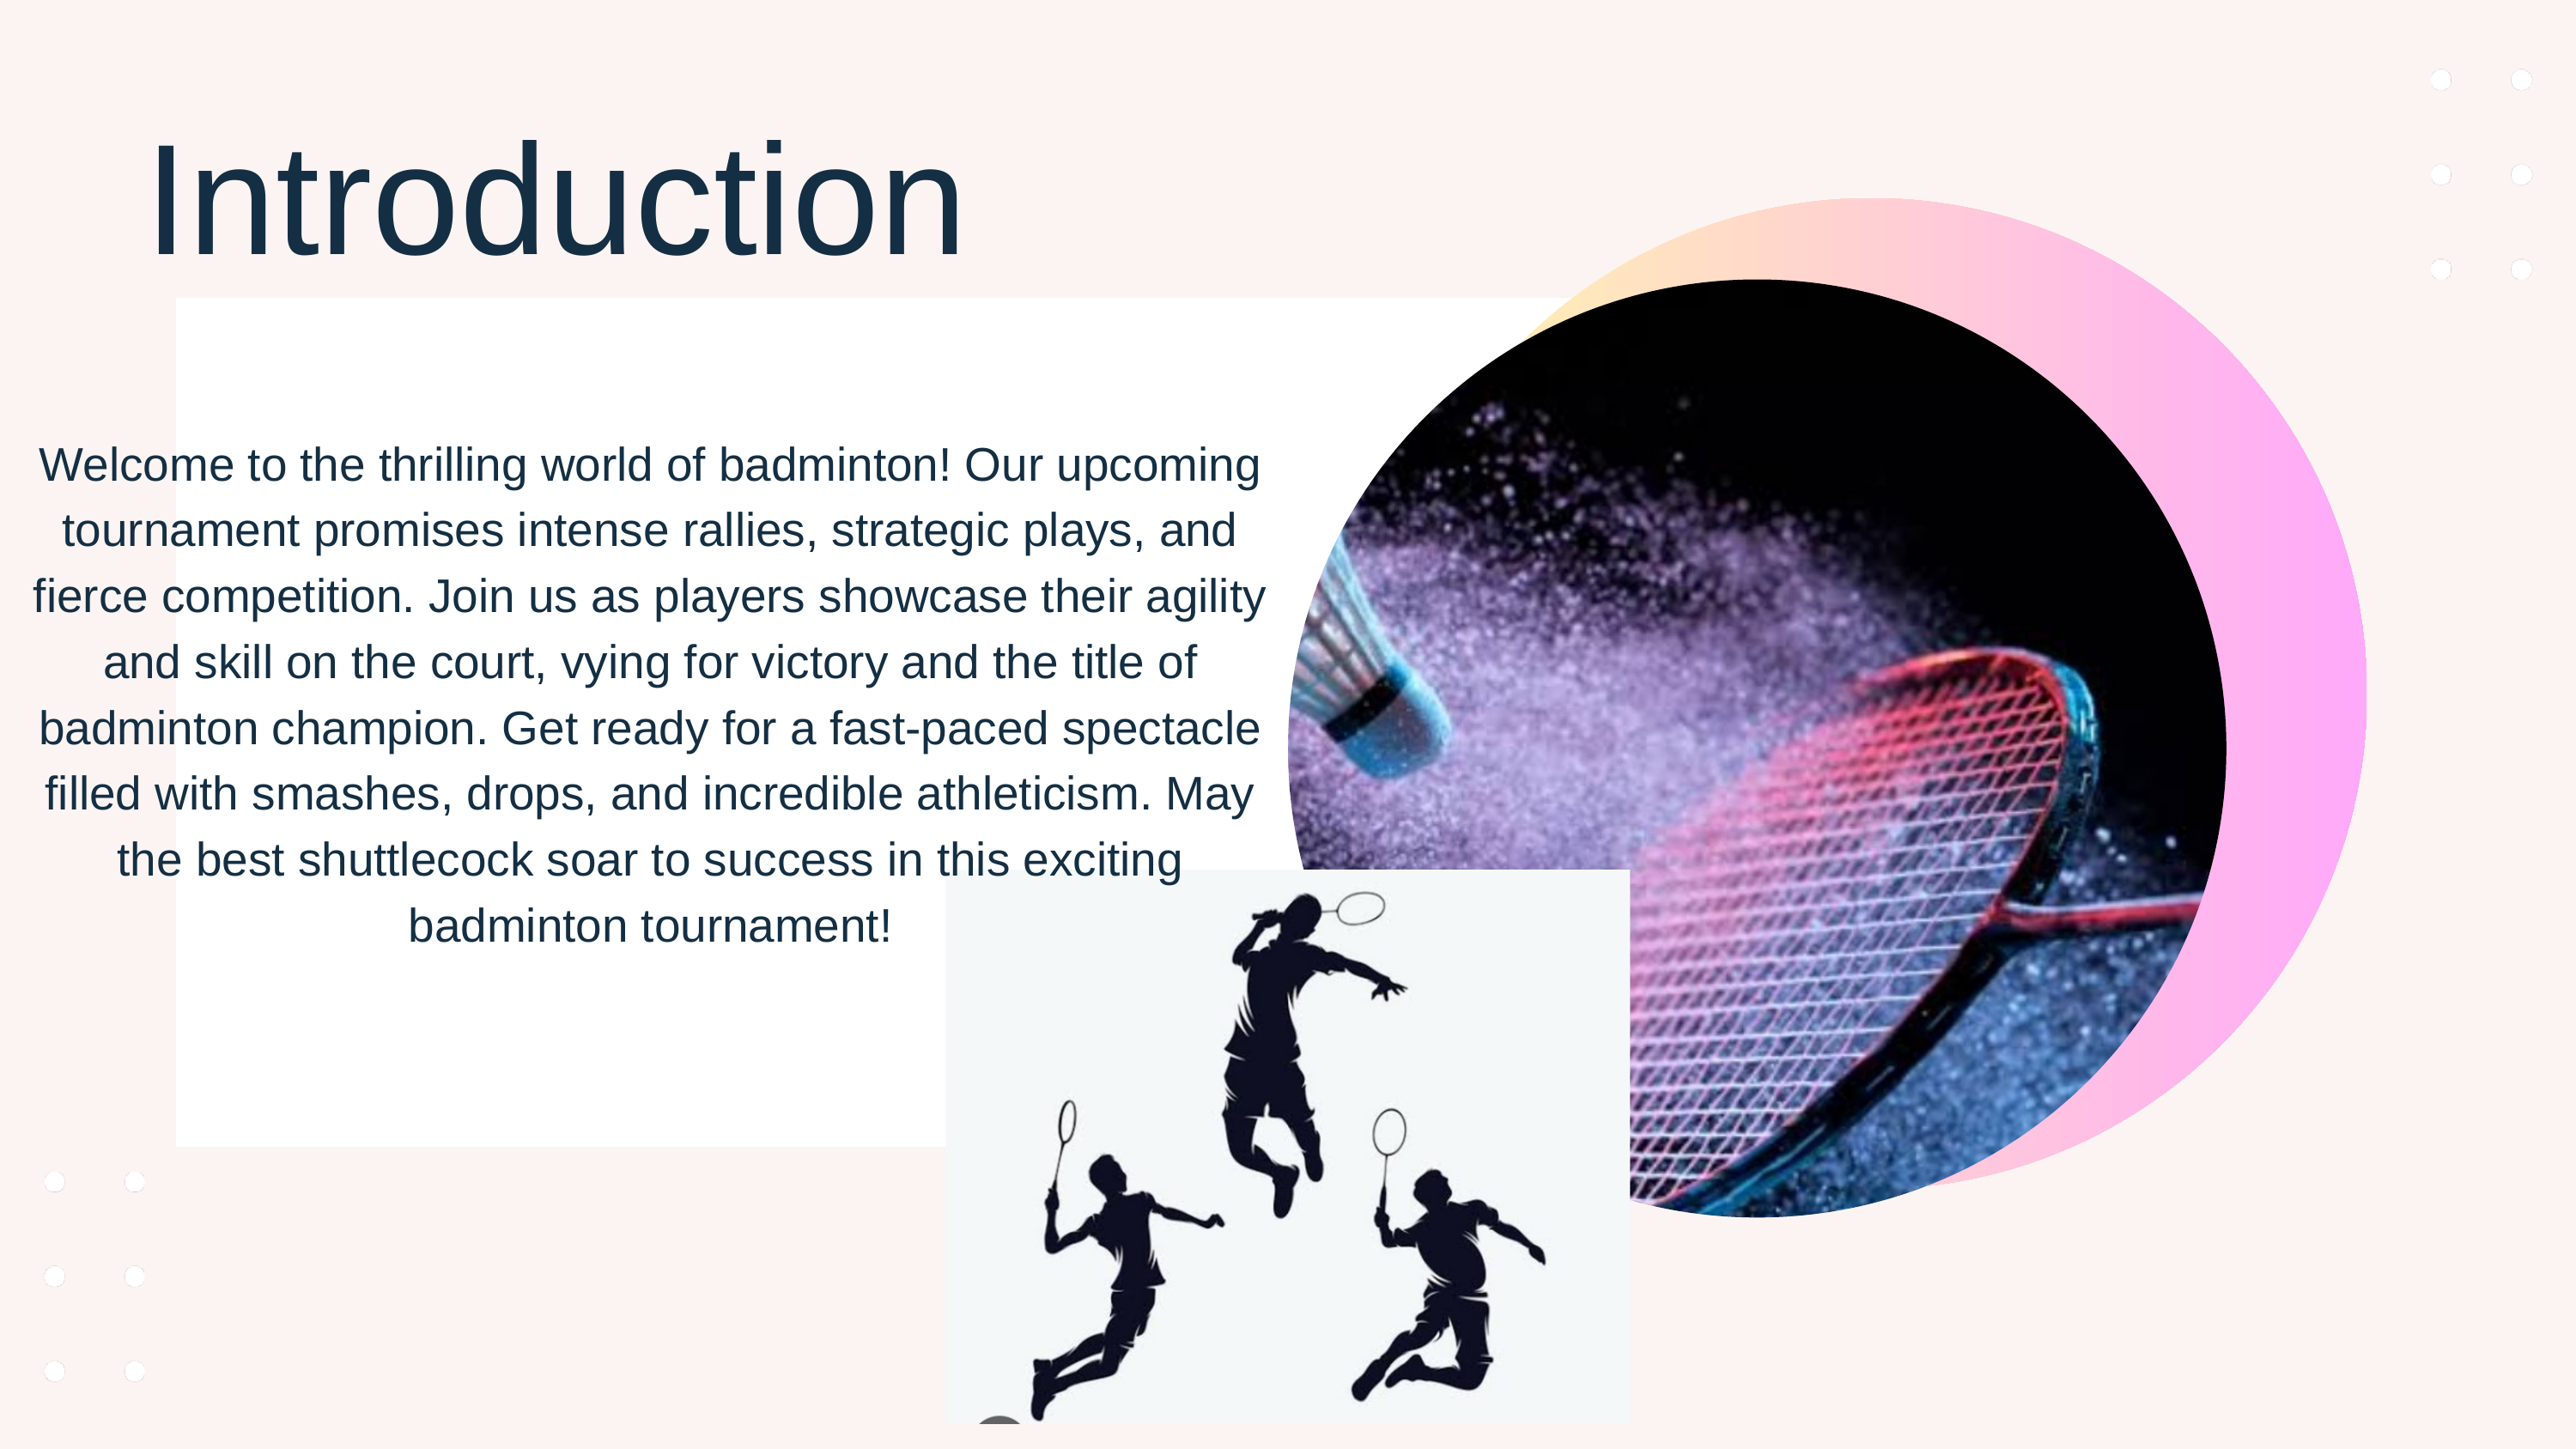

Introduction

Welcome to the thrilling world of badminton! Our upcoming tournament promises intense rallies, strategic plays, and fierce competition. Join us as players showcase their agility and skill on the court, vying for victory and the title of badminton champion. Get ready for a fast-paced spectacle filled with smashes, drops, and incredible athleticism. May the best shuttlecock soar to success in this exciting badminton tournament!